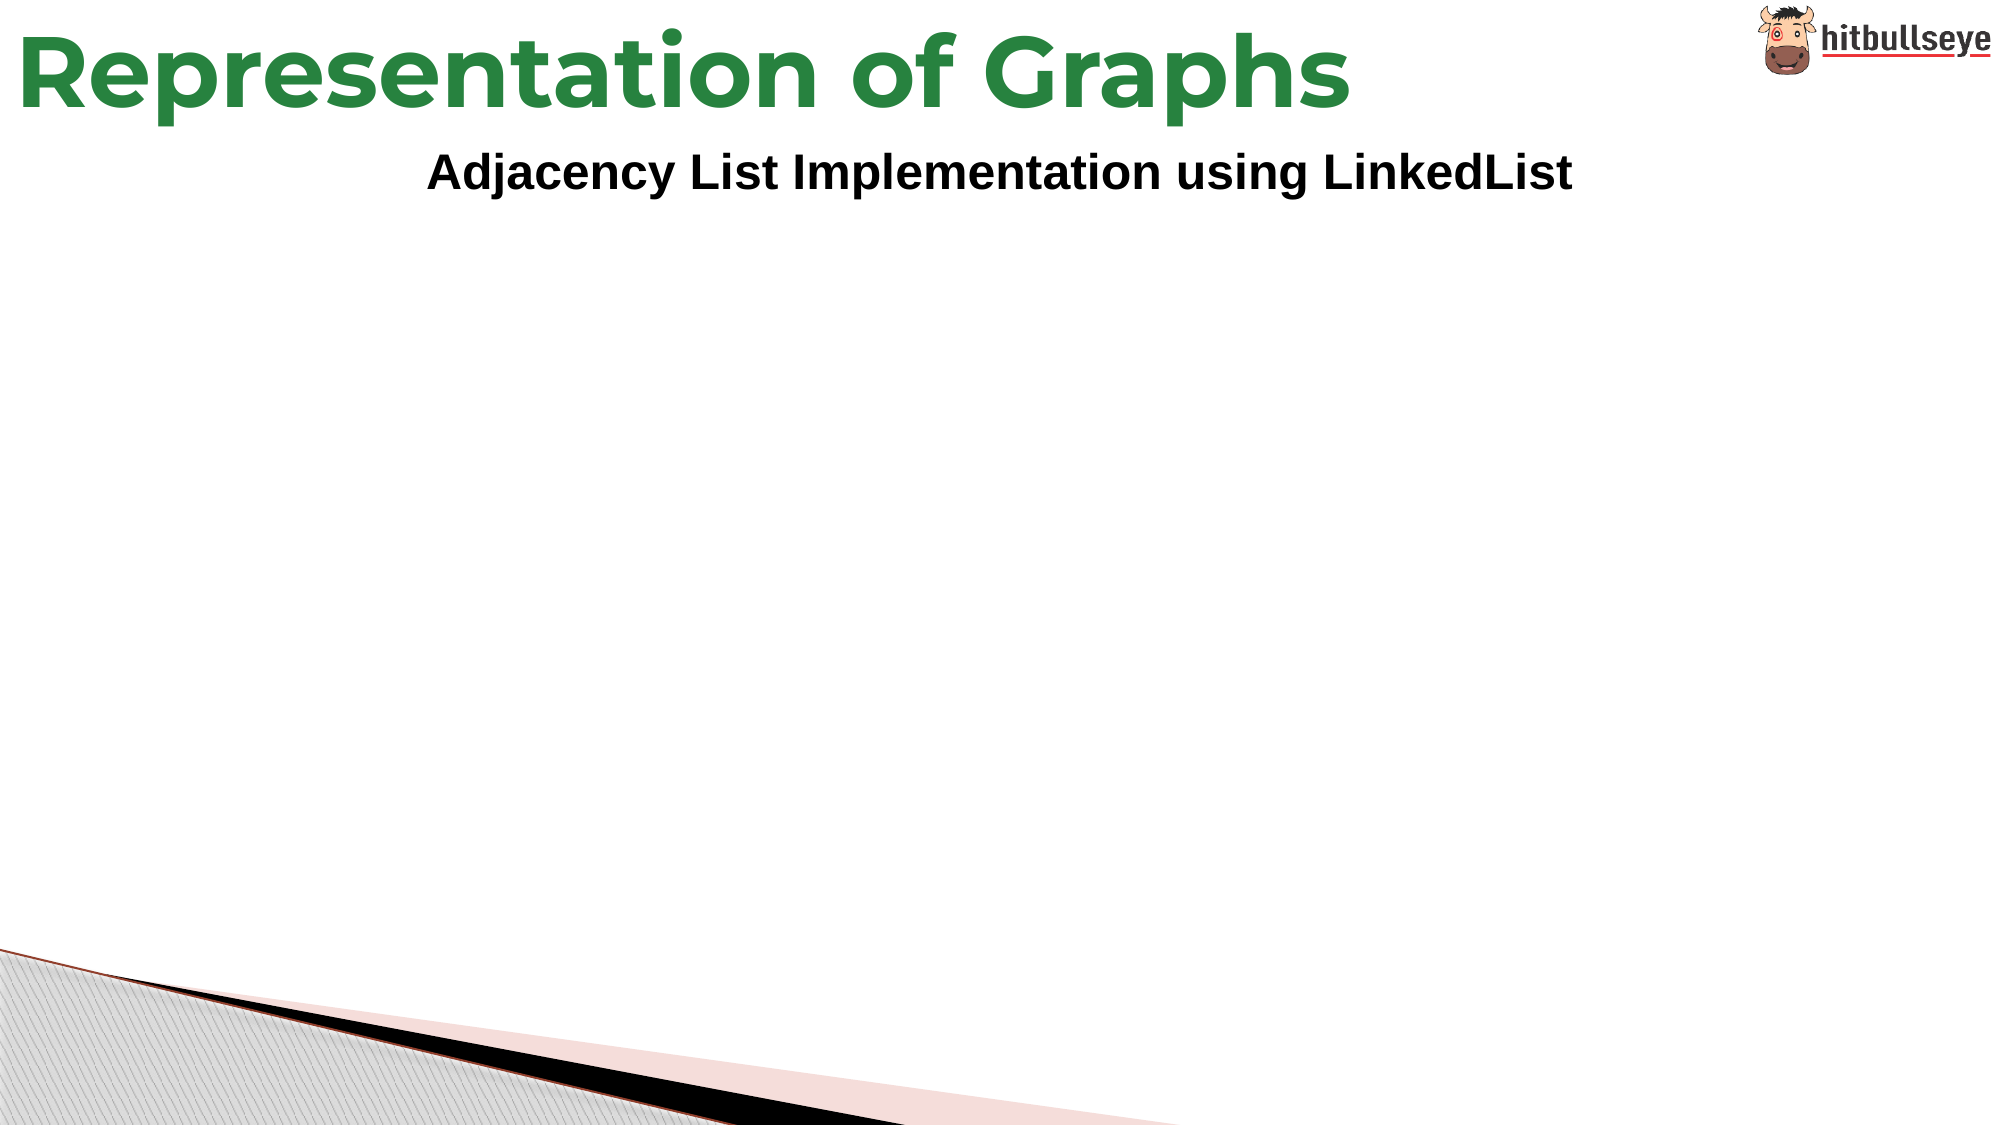

# Representation of Graphs
Adjacency List Implementation using LinkedList